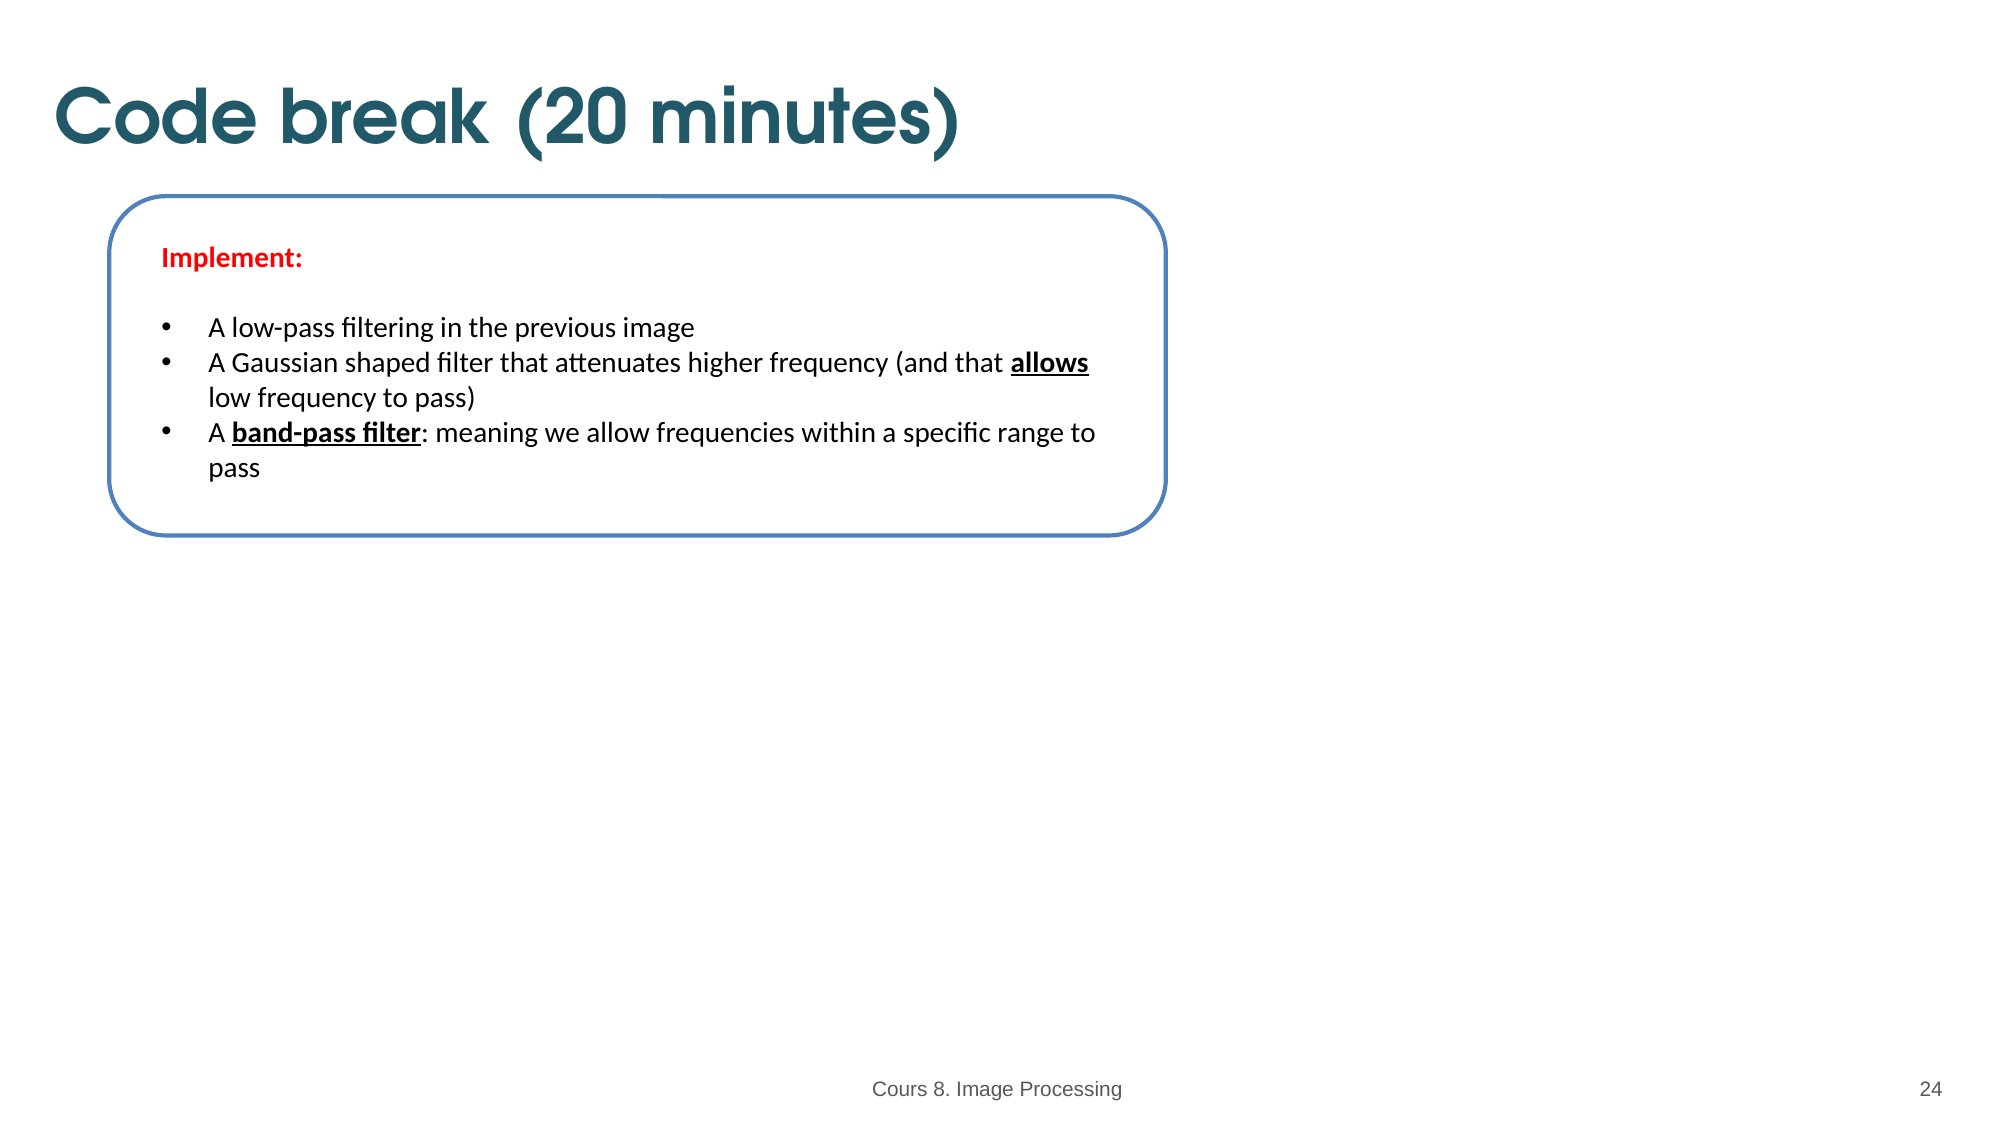

# Code break (20 minutes)

Implement:

A low-pass filtering in the previous image
A Gaussian shaped filter that attenuates higher frequency (and that allows low frequency to pass)
A band-pass filter: meaning we allow frequencies within a specific range to pass

Cours 8. Image Processing
24